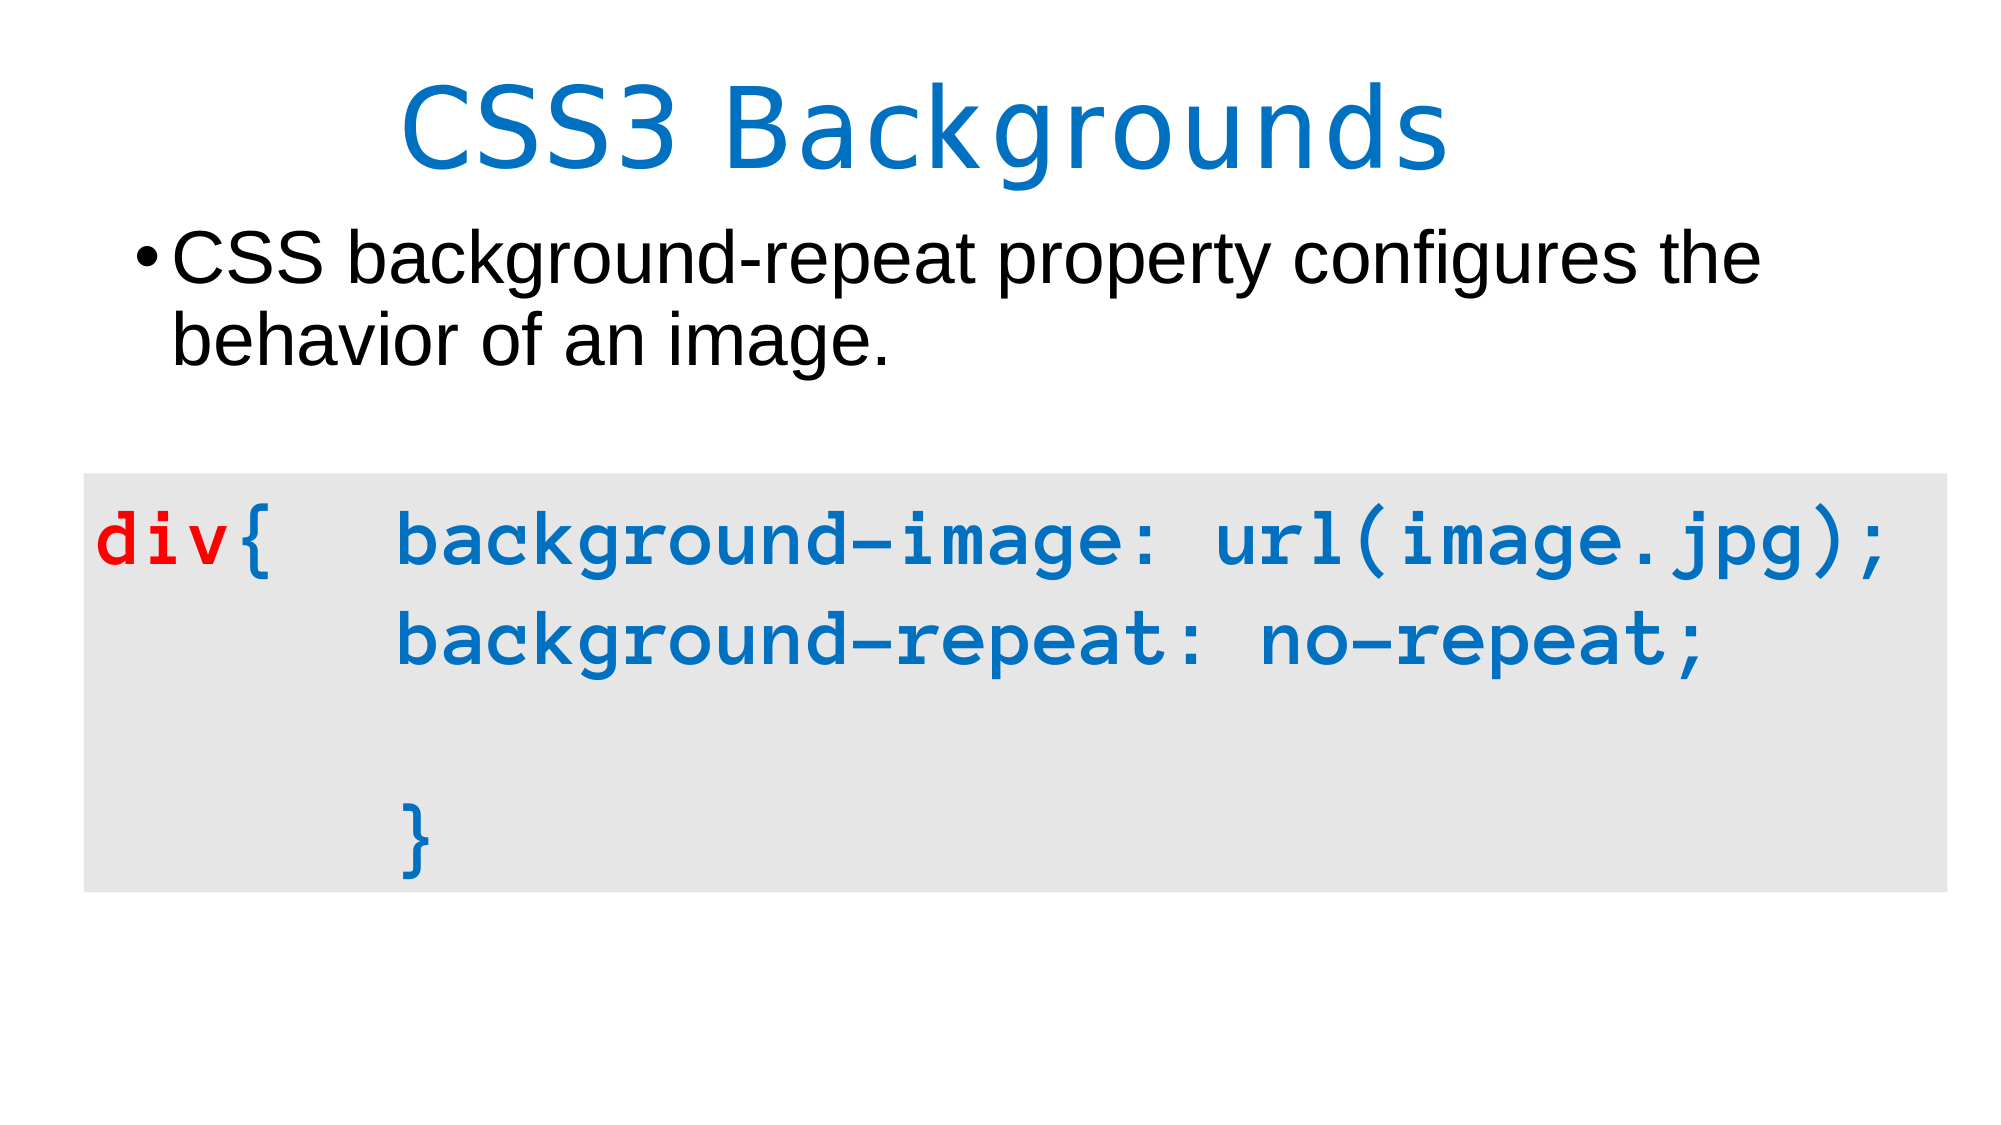

# CSS3 Backgrounds
CSS background-repeat property configures the behavior of an image.

div{	background-image: url(image.jpg);
		background-repeat: no-repeat;

		}